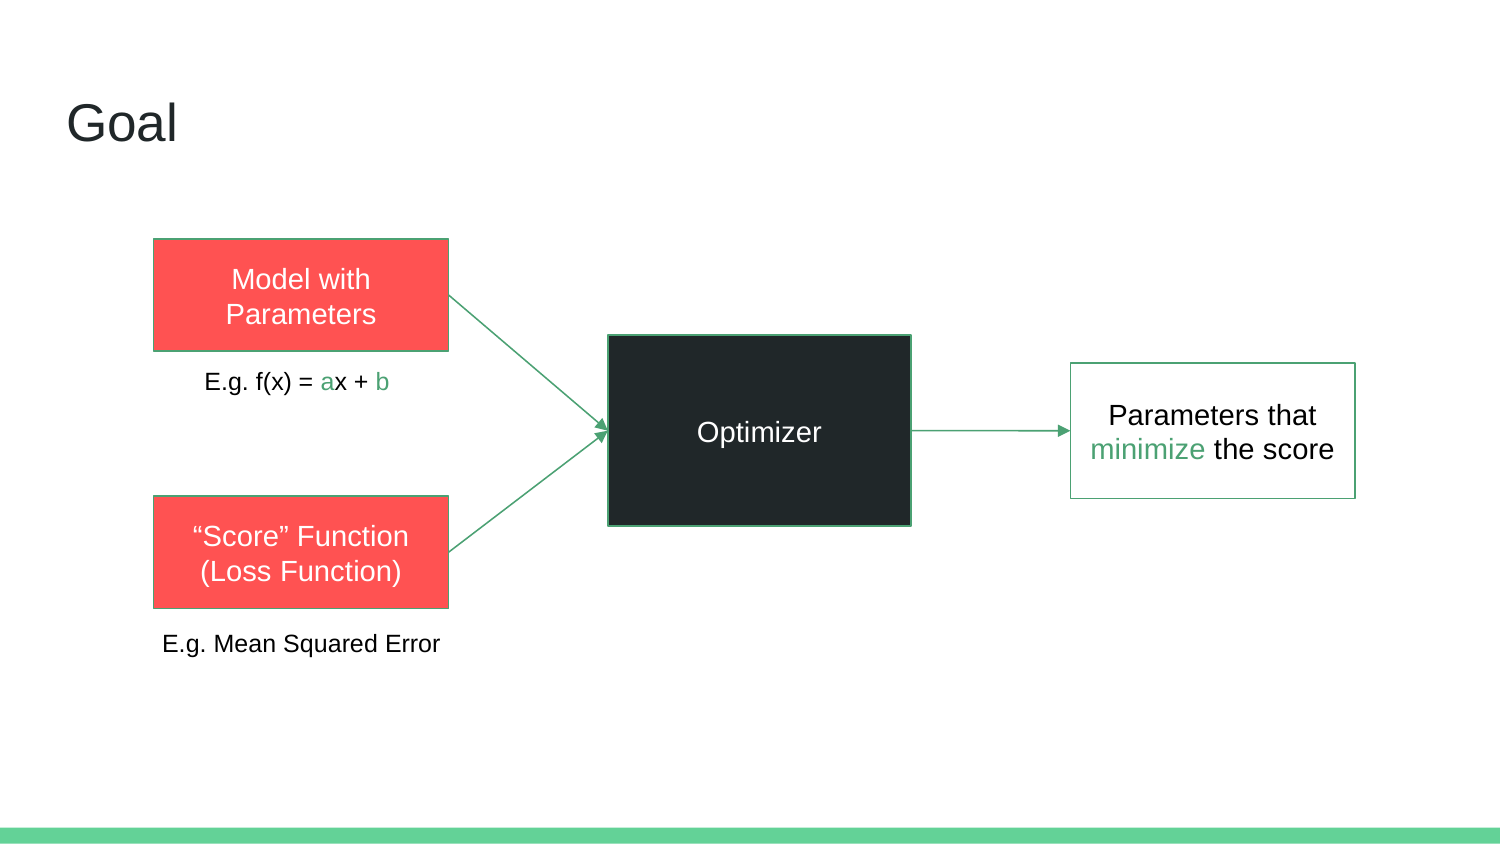

# Goal
Model with Parameters
Optimizer
E.g. f(x) = ax + b
Parameters that minimize the score
“Score” Function
(Loss Function)
E.g. Mean Squared Error